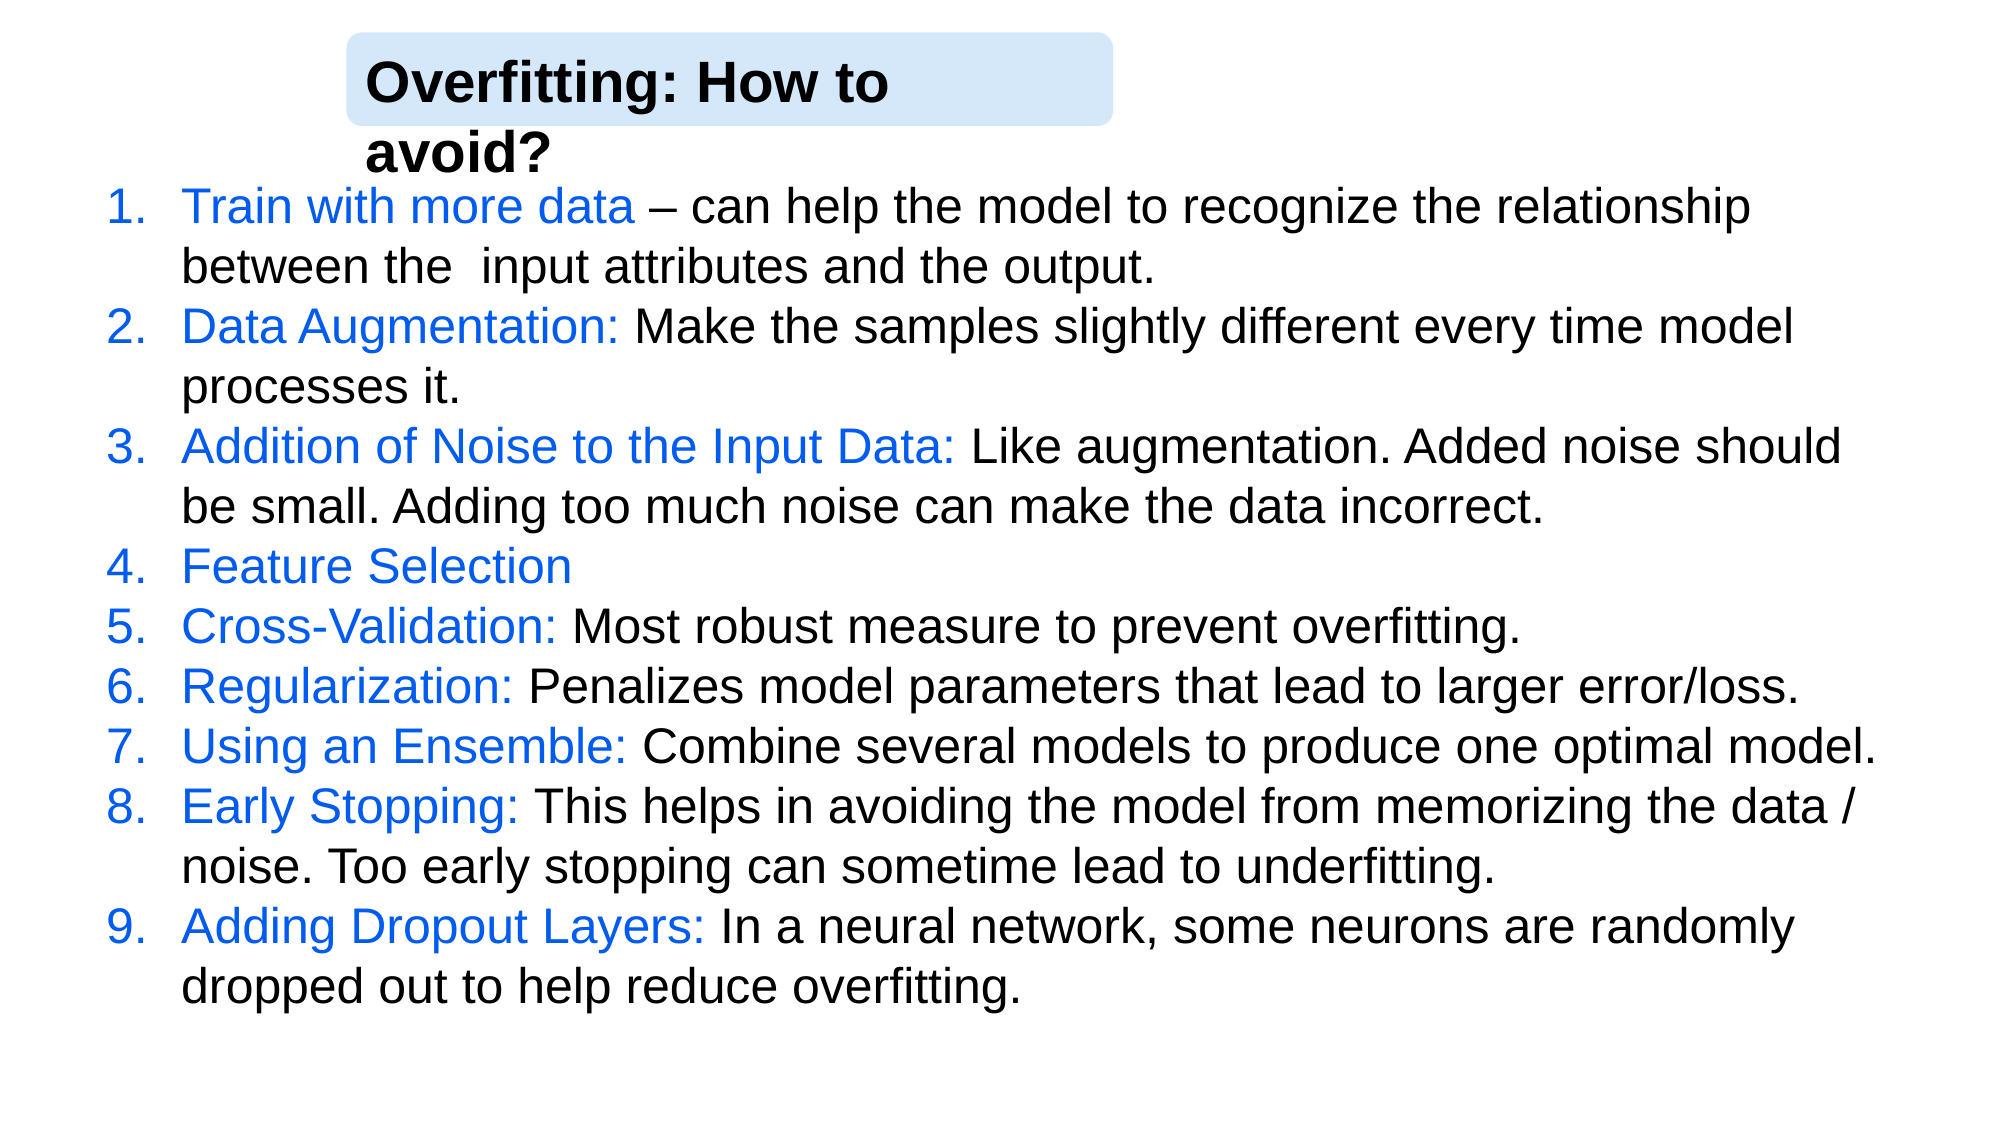

Overfitting: How to avoid?
Train with more data – can help the model to recognize the relationship between the  input attributes and the output.
Data Augmentation: Make the samples slightly different every time model processes it.
Addition of Noise to the Input Data: Like augmentation. Added noise should be small. Adding too much noise can make the data incorrect.
Feature Selection
Cross-Validation: Most robust measure to prevent overfitting.
Regularization: Penalizes model parameters that lead to larger error/loss.
Using an Ensemble: Combine several models to produce one optimal model.
Early Stopping: This helps in avoiding the model from memorizing the data / noise. Too early stopping can sometime lead to underfitting.
Adding Dropout Layers: In a neural network, some neurons are randomly dropped out to help reduce overfitting.